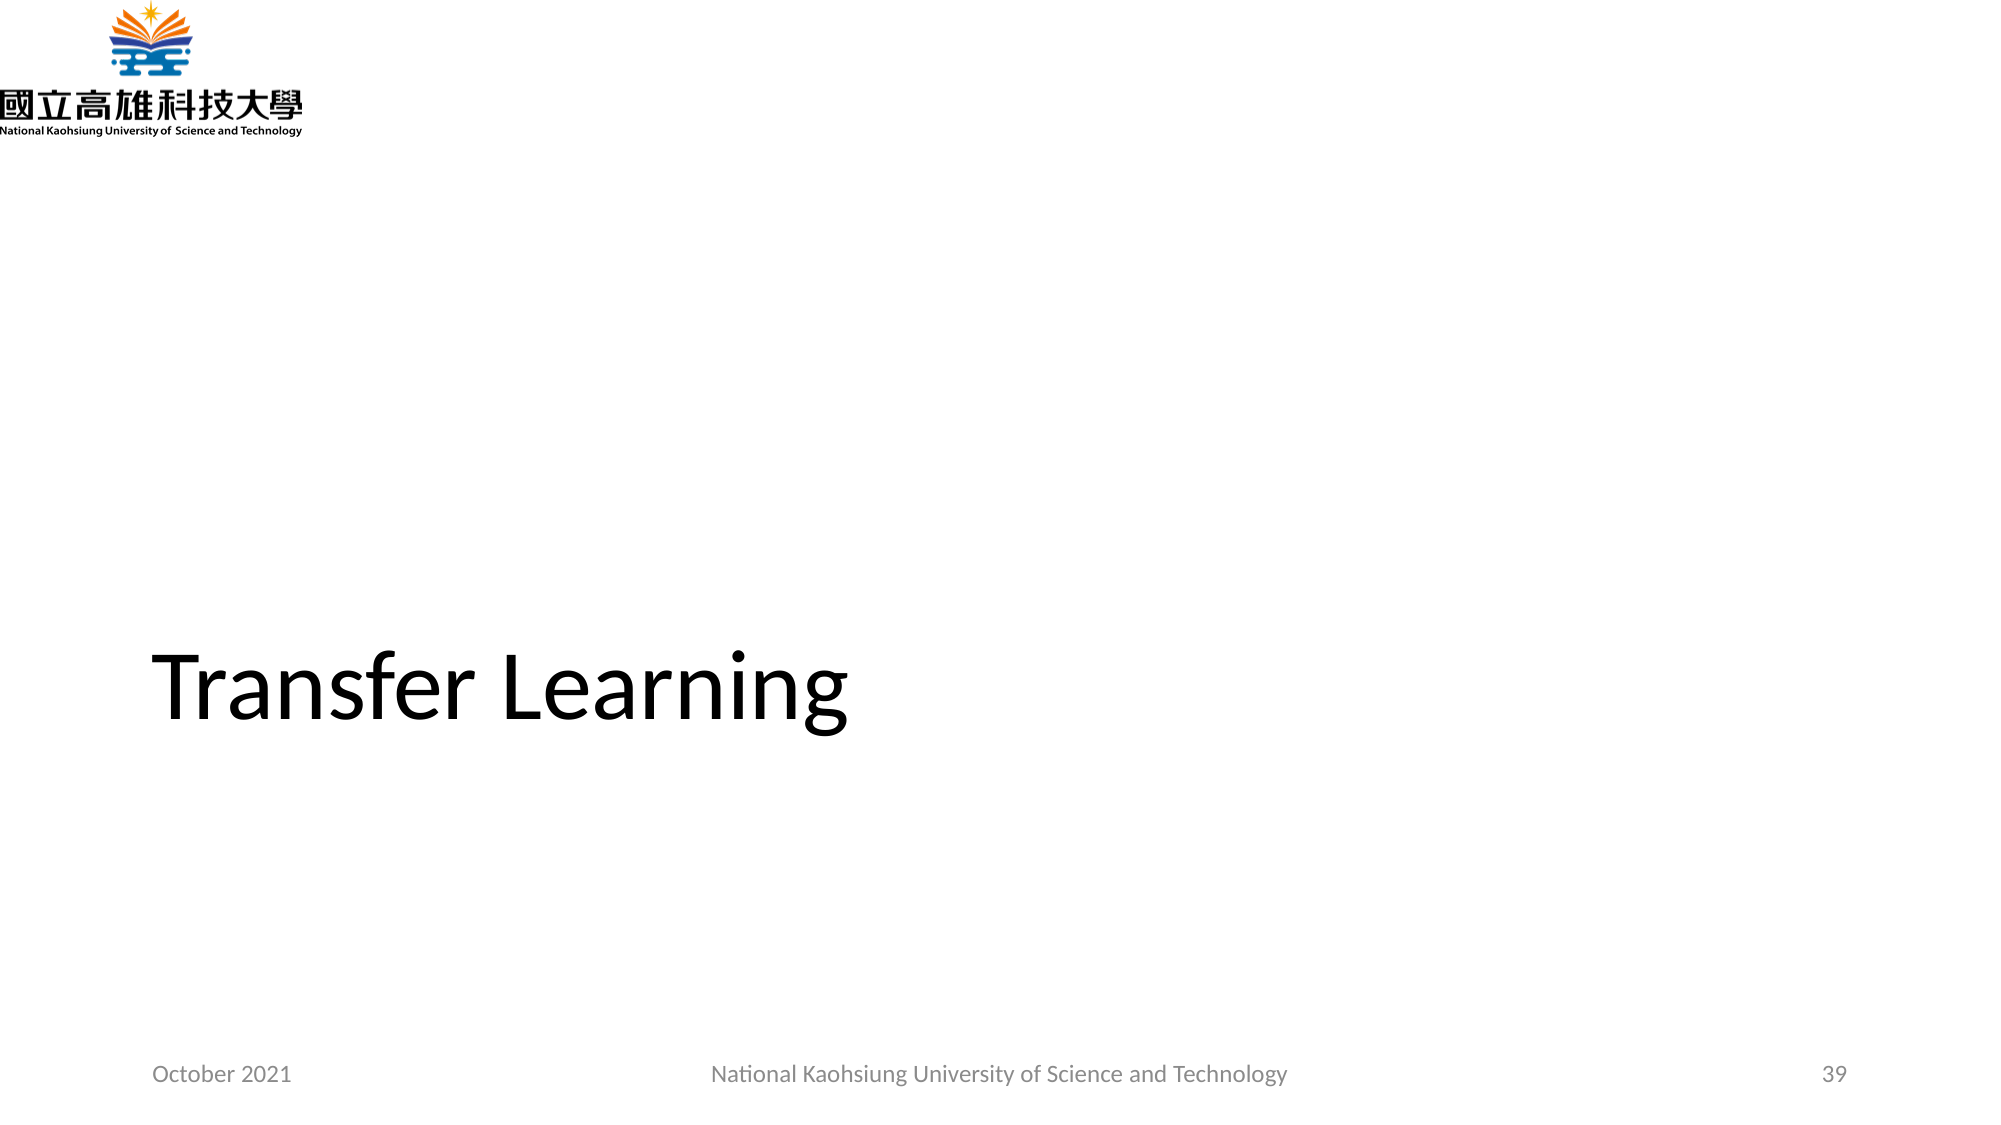

# Transfer Learning

October 2021
National Kaohsiung University of Science and Technology
39